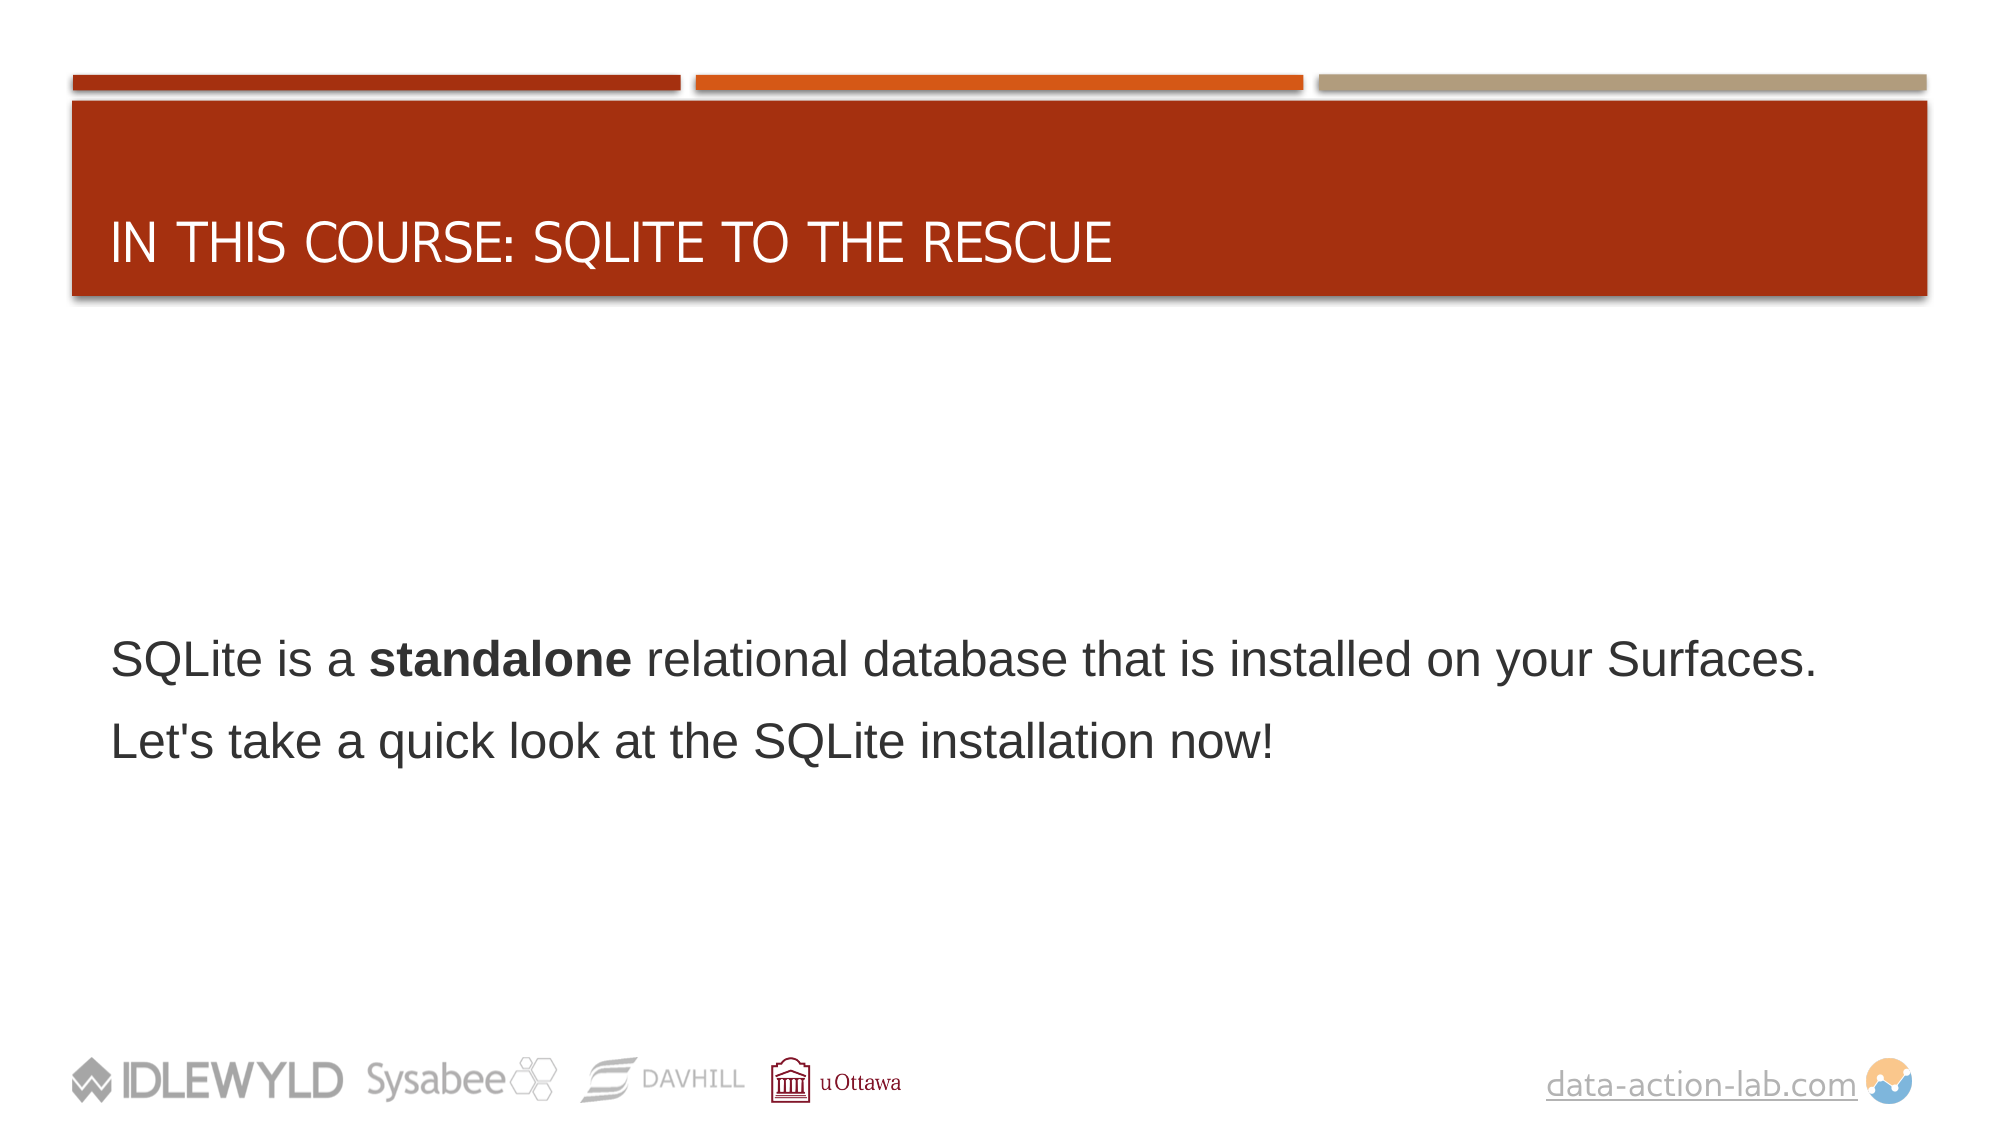

# IN THIS COURSE: SQLite To THE RESCUE
SQLite is a standalone relational database that is installed on your Surfaces.
Let's take a quick look at the SQLite installation now!